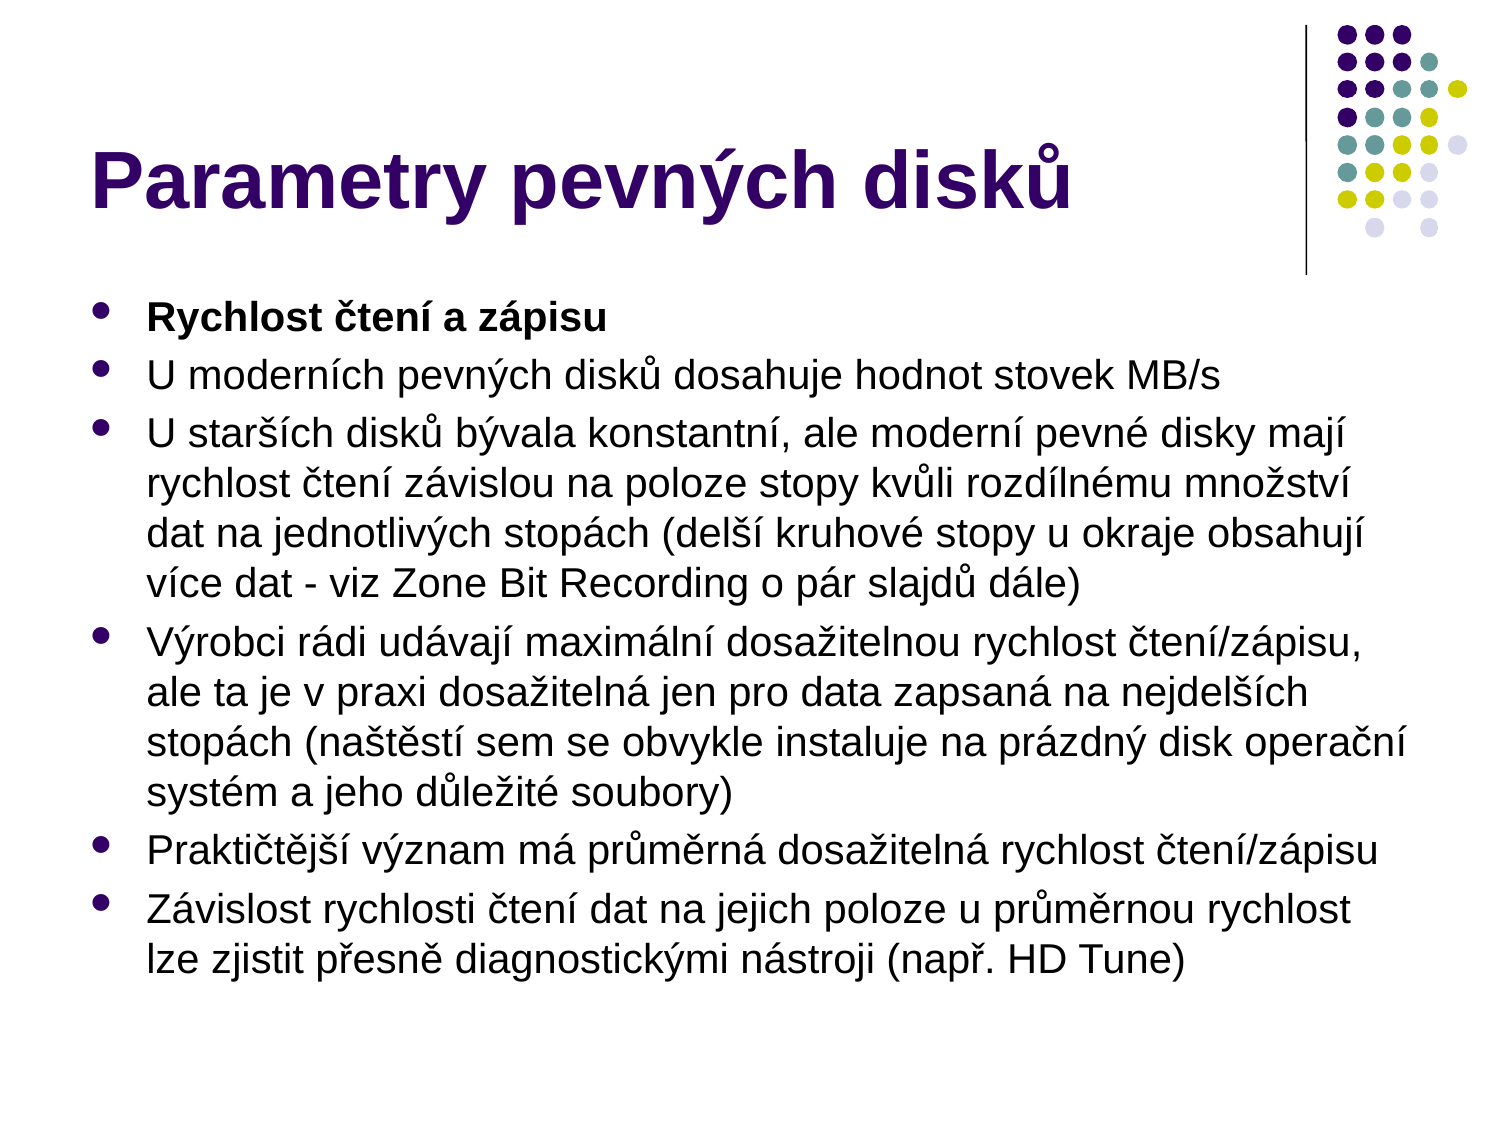

# Parametry pevných disků
Rychlost čtení a zápisu
U moderních pevných disků dosahuje hodnot stovek MB/s
U starších disků bývala konstantní, ale moderní pevné disky mají rychlost čtení závislou na poloze stopy kvůli rozdílnému množství dat na jednotlivých stopách (delší kruhové stopy u okraje obsahují více dat - viz Zone Bit Recording o pár slajdů dále)
Výrobci rádi udávají maximální dosažitelnou rychlost čtení/zápisu, ale ta je v praxi dosažitelná jen pro data zapsaná na nejdelších stopách (naštěstí sem se obvykle instaluje na prázdný disk operační systém a jeho důležité soubory)
Praktičtější význam má průměrná dosažitelná rychlost čtení/zápisu
Závislost rychlosti čtení dat na jejich poloze u průměrnou rychlost lze zjistit přesně diagnostickými nástroji (např. HD Tune)